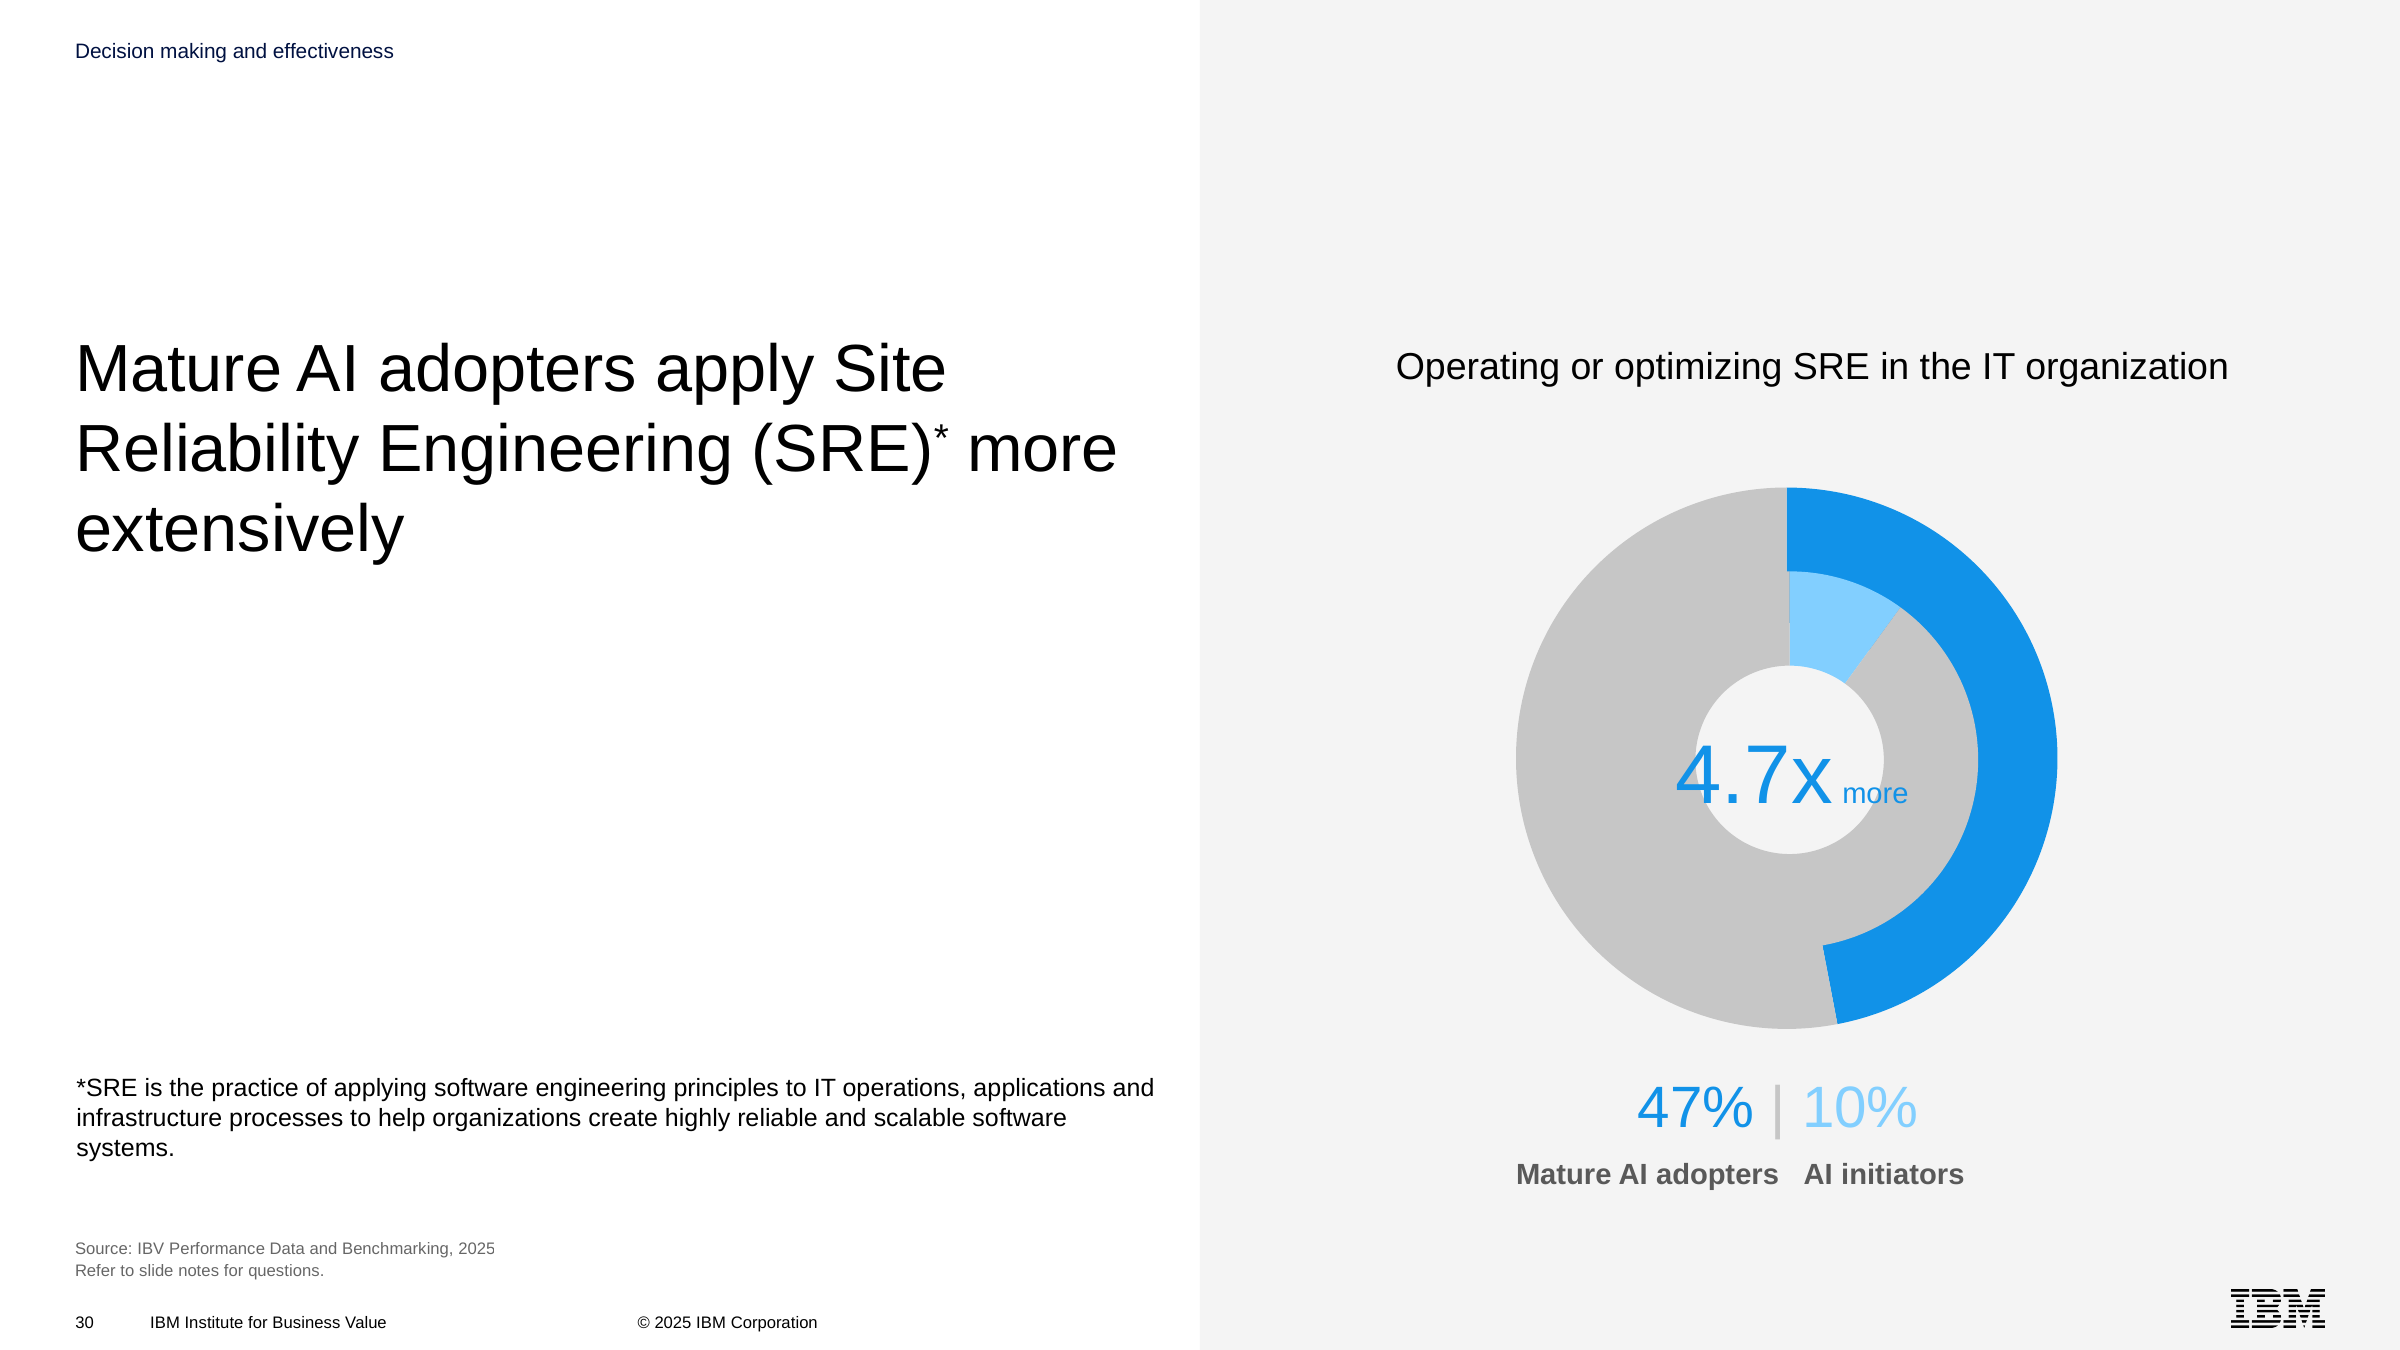

Decision making and effectiveness
# Mature AI adopters apply Site Reliability Engineering (SRE)* more extensively
Operating or optimizing SRE in the IT organization

### Chart

| Category | Column1 |
|---|---|
| 1 | 47.0 |
| 2 | 53.0 |
|  | None |
|  | None |
|  | None |
|  | None |
|  | None |
|  | None |
|  | None |

### Chart

| Category | Column1 |
|---|---|
| 1 | 10.0 |
| 2 | 90.0 |
|  | None |
|  | None |
|  | None |
|  | None |
|  | None |
|  | None |
|  | None |
4.7x more
47% | 10%

Mature AI adopters

AI initiators
*SRE is the practice of applying software engineering principles to IT operations, applications and infrastructure processes to help organizations create highly reliable and scalable software systems.
Source: IBV Performance Data and Benchmarking, 2025
Refer to slide notes for questions.